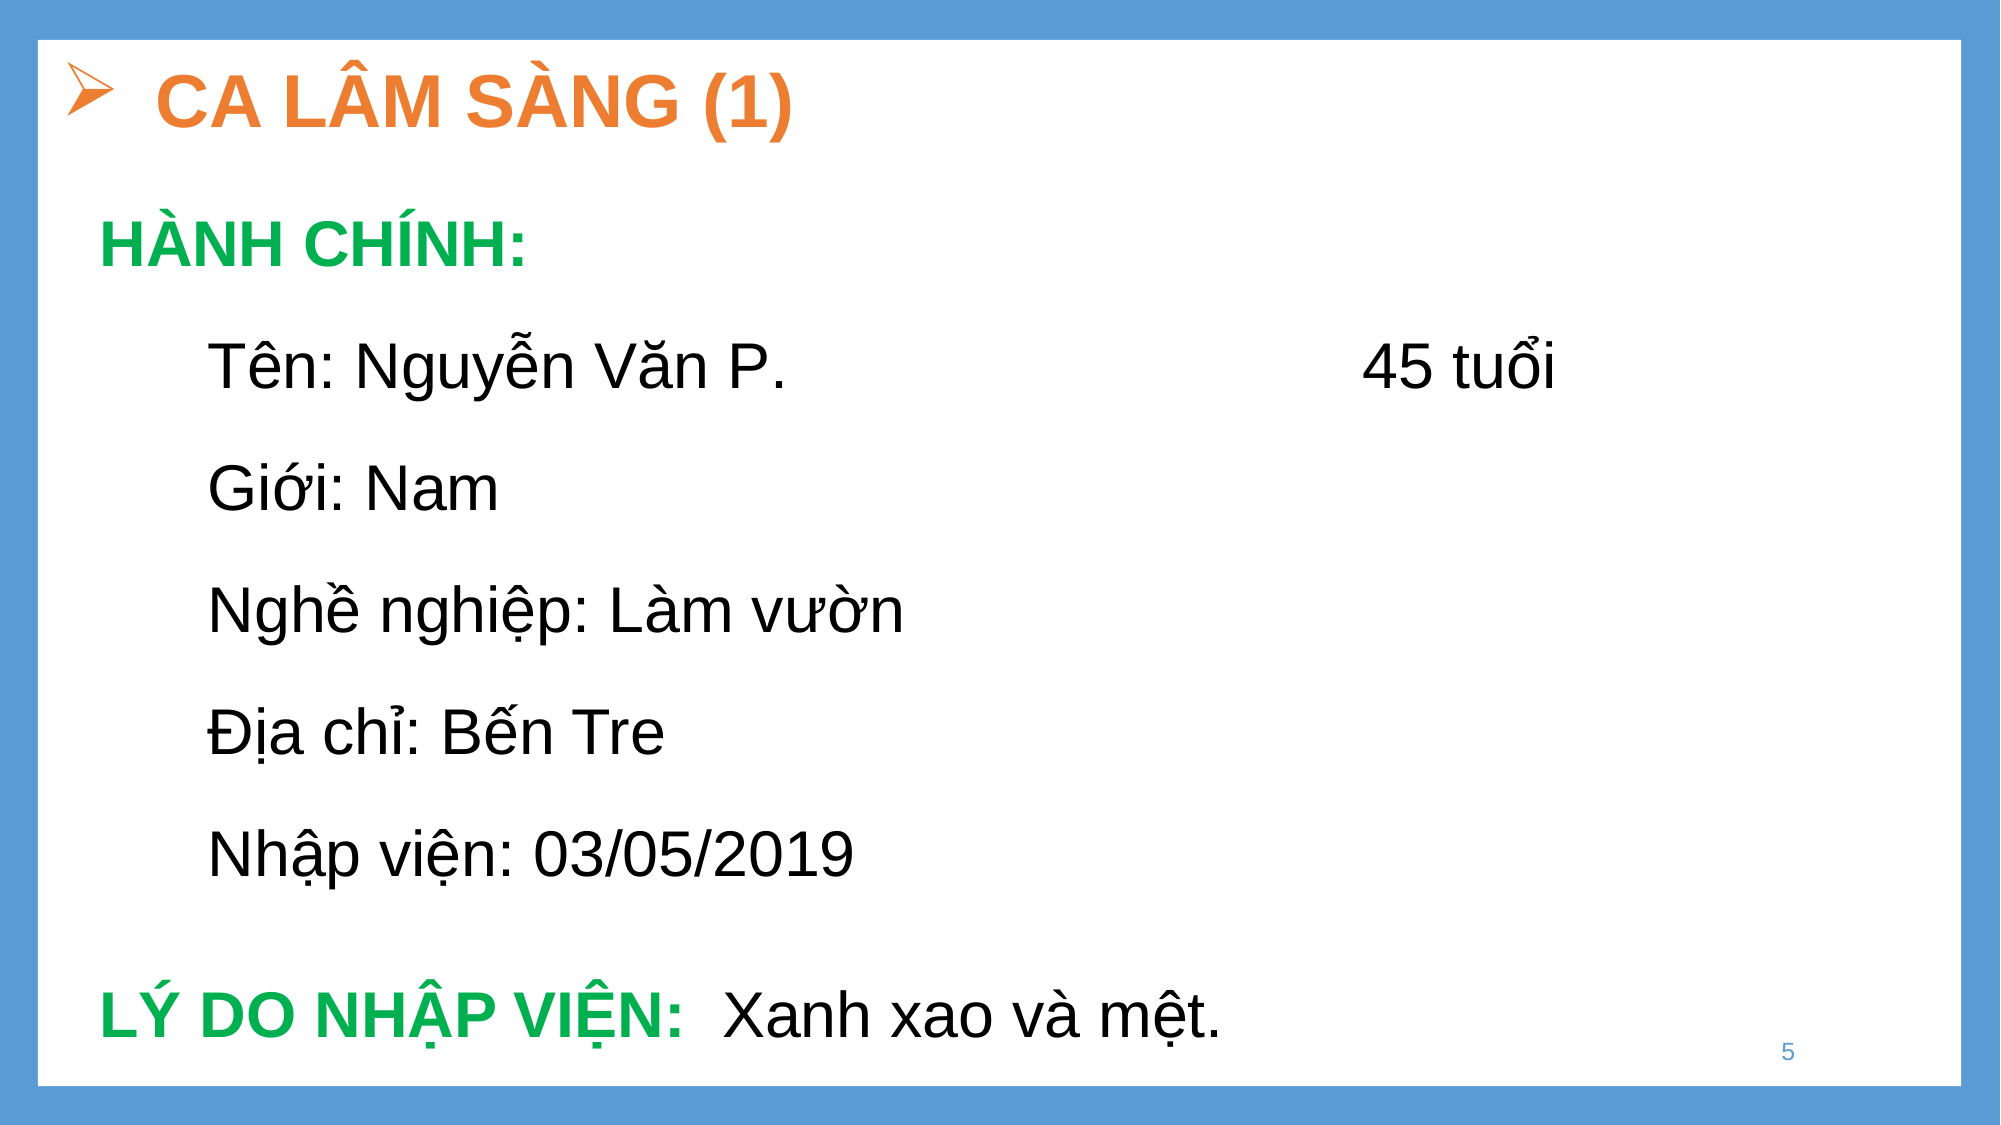

# CA LÂM SÀNG (1)
 HÀNH CHÍNH:
       Tên: Nguyễn Văn P.                                45 tuổi
       Giới: Nam
       Nghề nghiệp: Làm vườn
       Địa chỉ: Bến Tre
       Nhập viện: 03/05/2019
 LÝ DO NHẬP VIỆN:  Xanh xao và mệt.
5